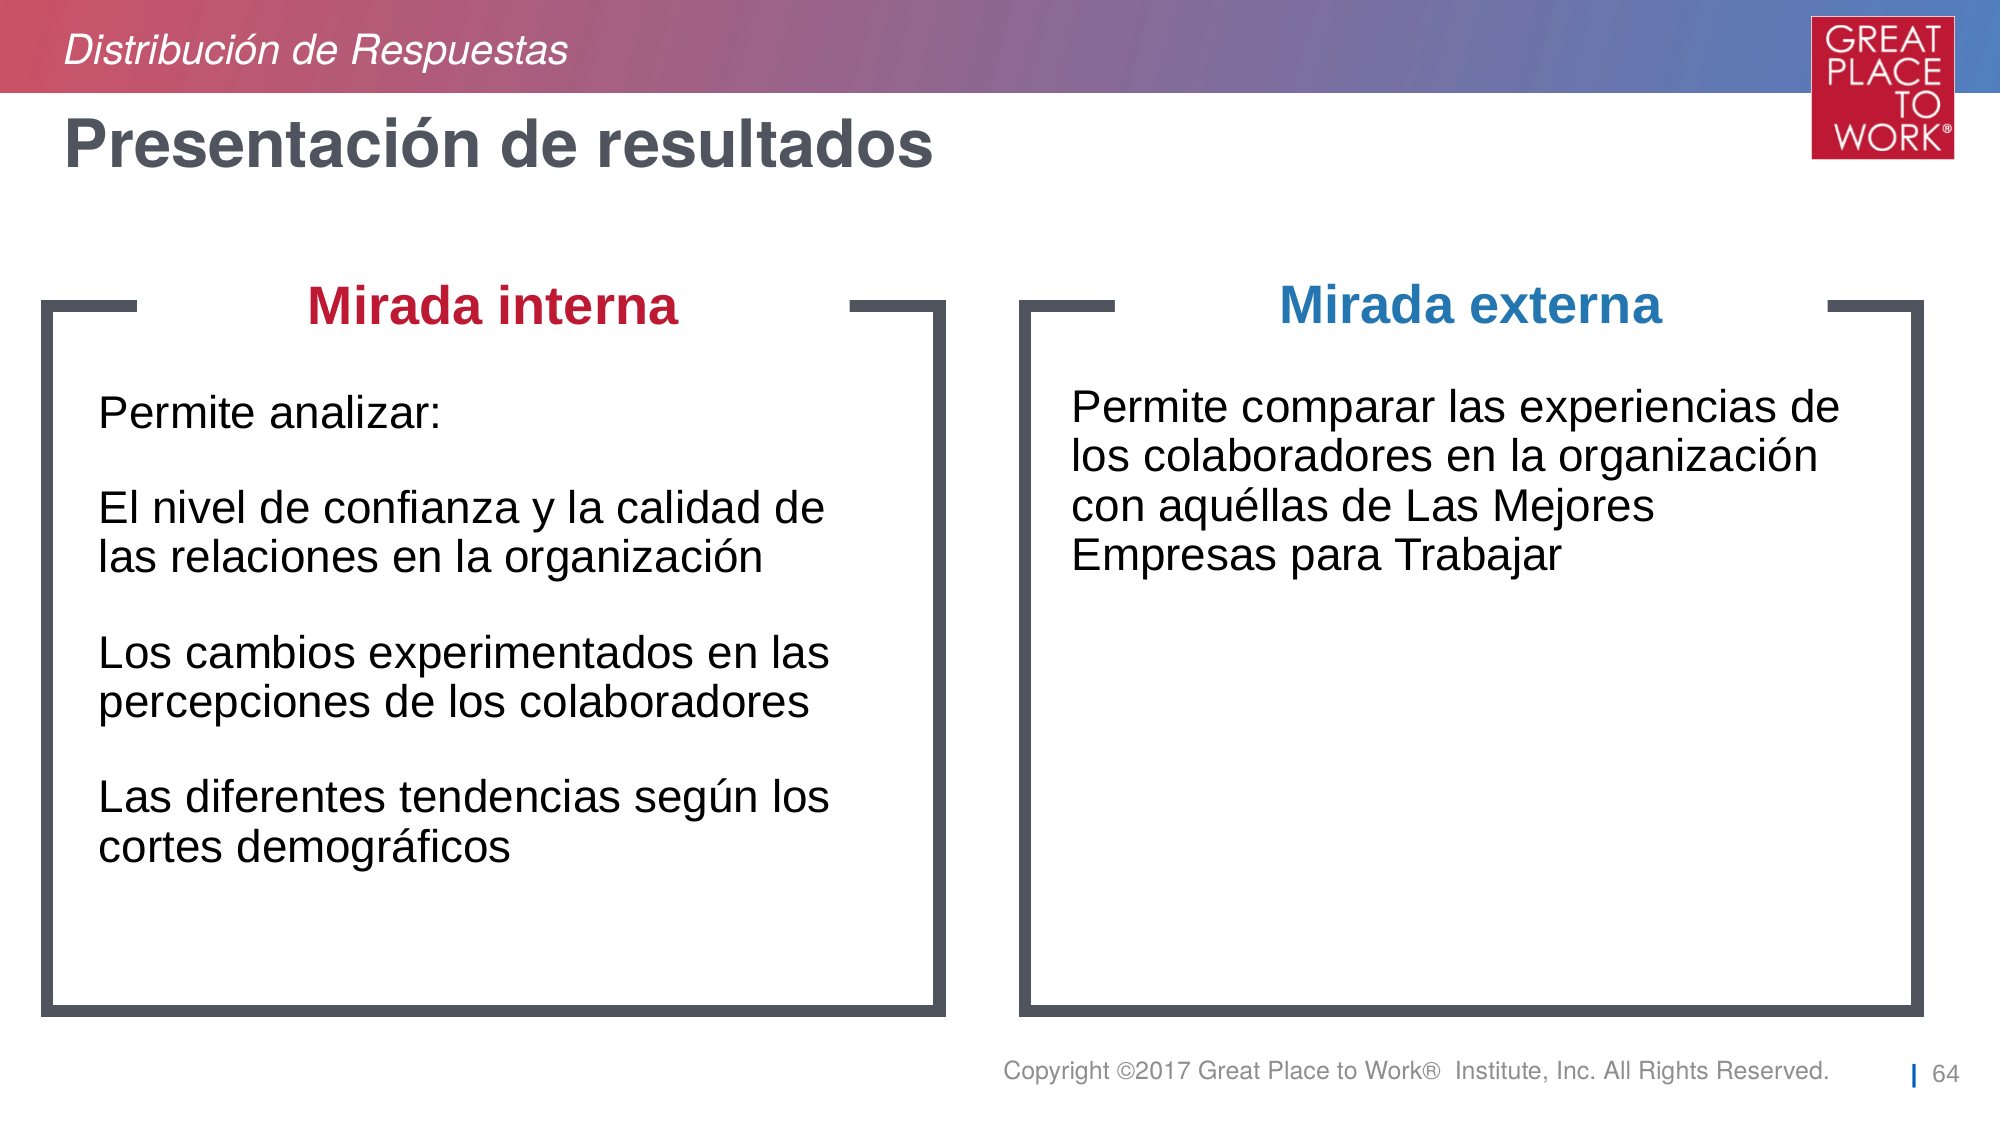

Distribución de Respuestas
# Presentación de resultados
Mirada externa
Mirada interna
Permite comparar las experiencias de los colaboradores en la organización con aquéllas de Las Mejores Empresas para Trabajar

Permite analizar:
El nivel de confianza y la calidad de las relaciones en la organización
Los cambios experimentados en las percepciones de los colaboradores
Las diferentes tendencias según los cortes demográficos

Copyright ©2017 Great Place to Work®  Institute, Inc. All Rights Reserved.
|  64